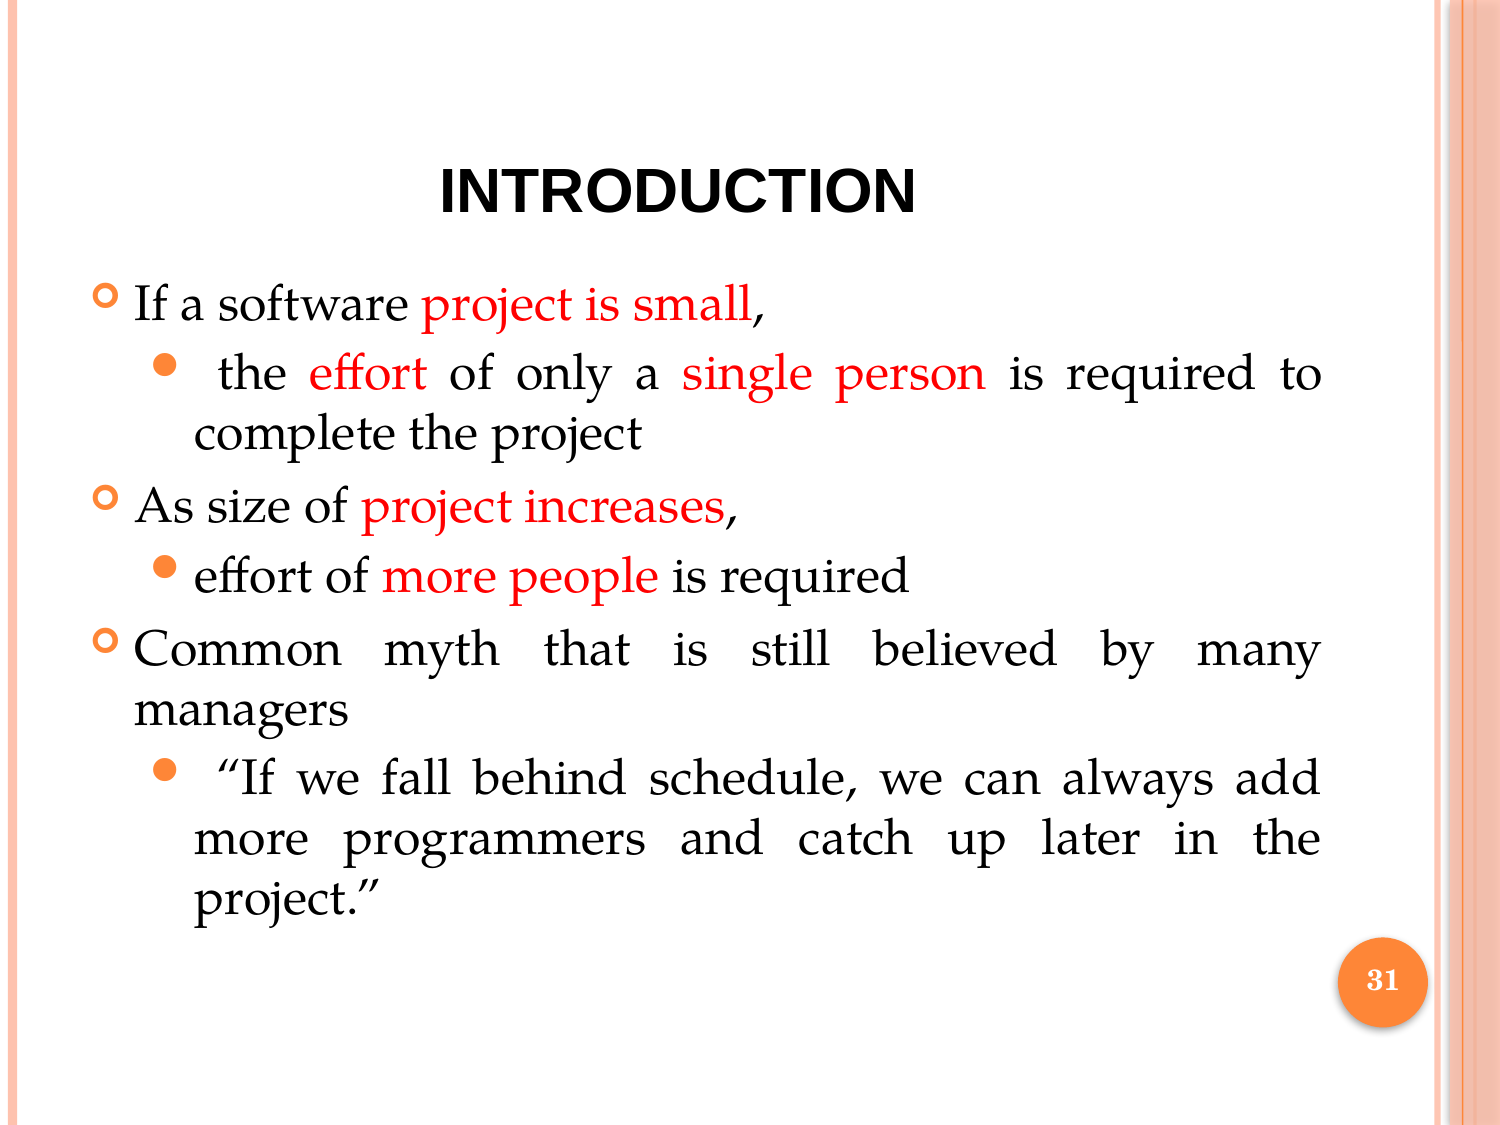

# Introduction
If a software project is small,
 the effort of only a single person is required to complete the project
As size of project increases,
effort of more people is required
Common myth that is still believed by many managers
 “If we fall behind schedule, we can always add more programmers and catch up later in the project.”
31